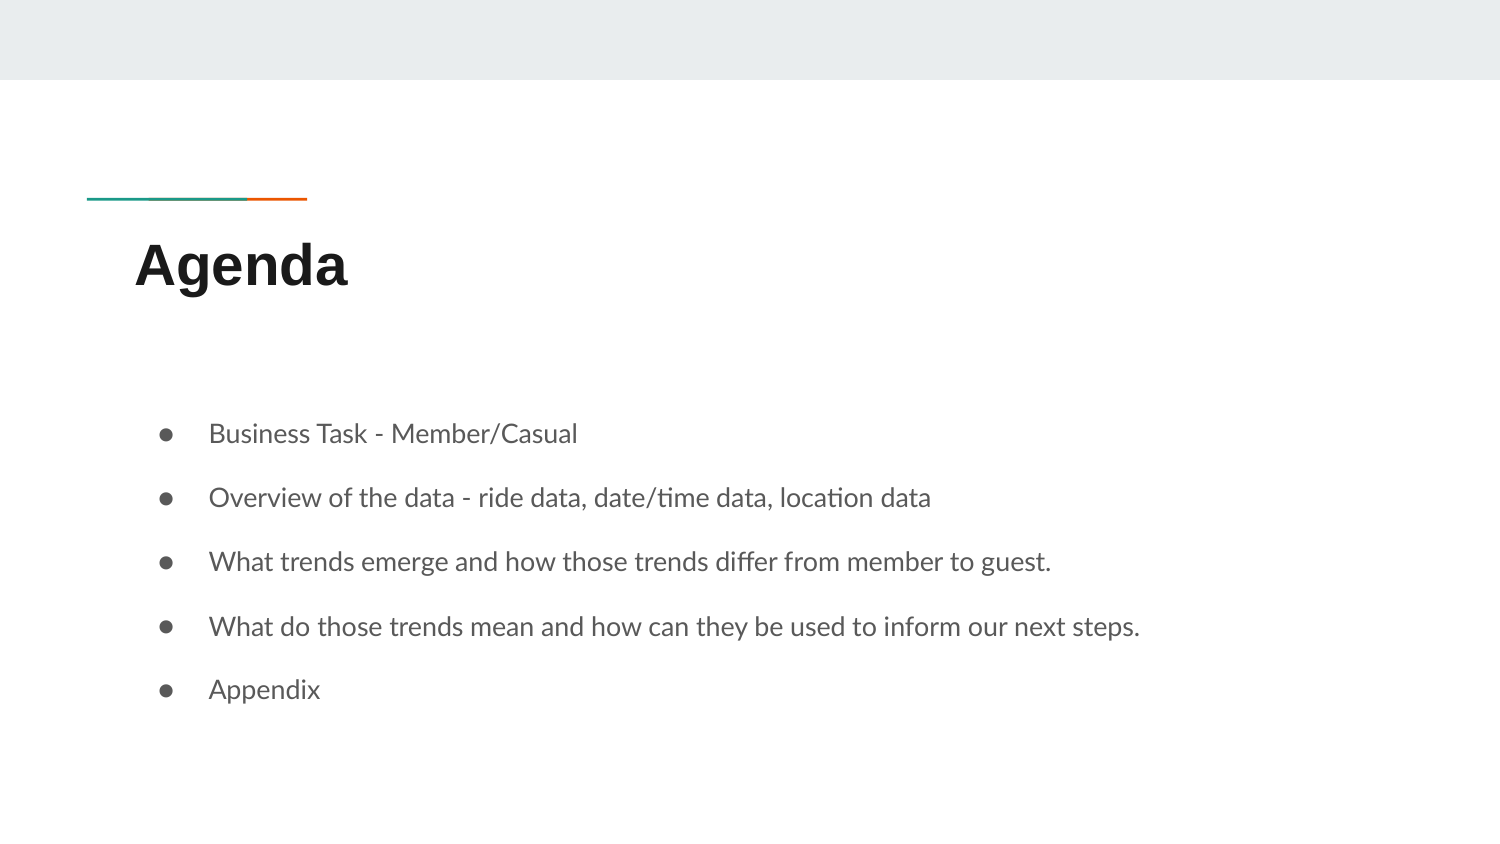

# Agenda
Business Task - Member/Casual
Overview of the data - ride data, date/time data, location data
What trends emerge and how those trends differ from member to guest.
What do those trends mean and how can they be used to inform our next steps.
Appendix